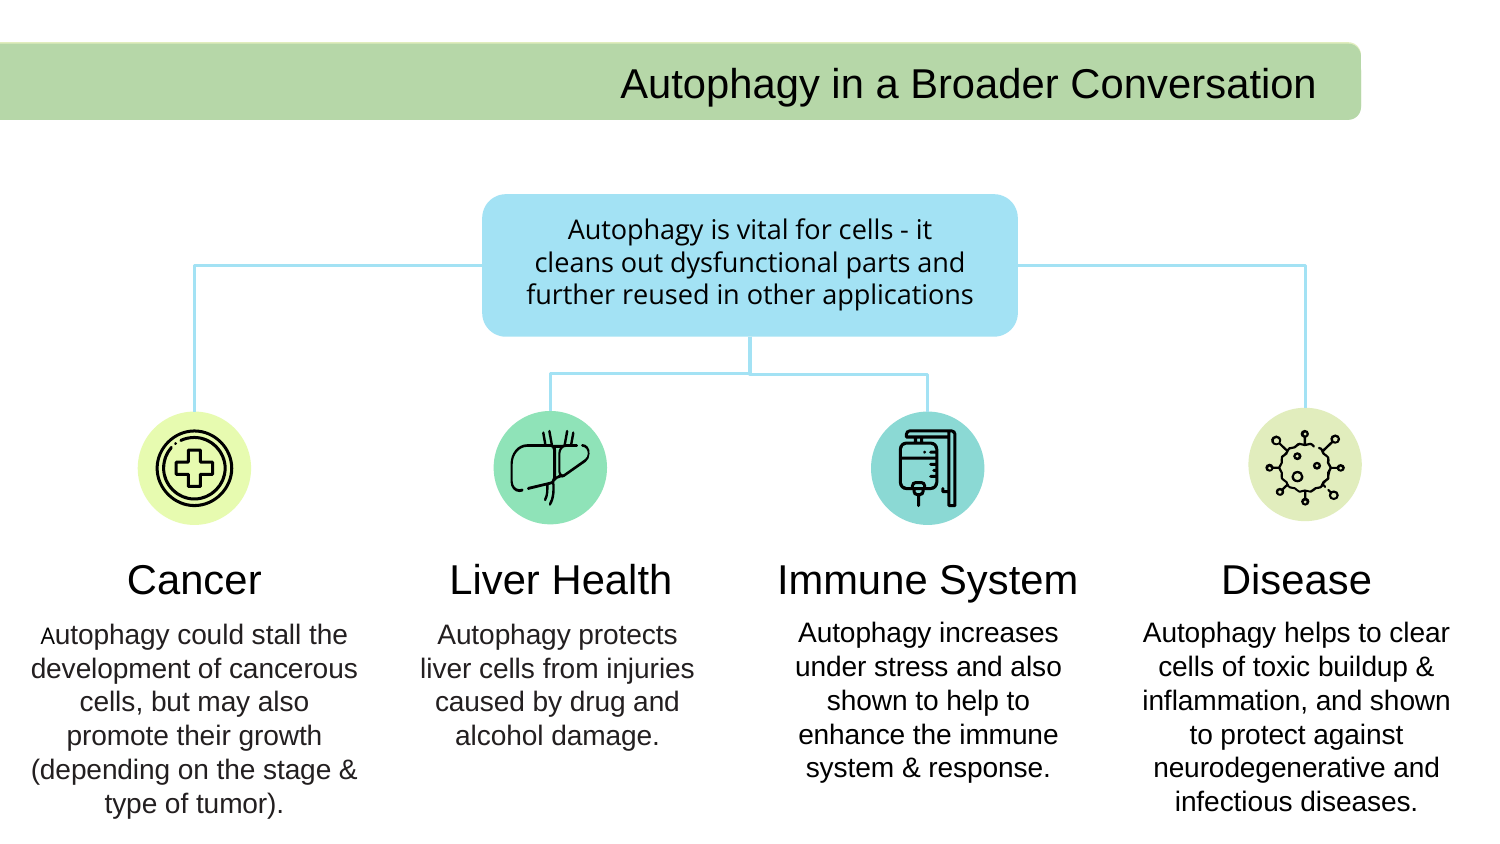

Autophagy in a Broader Conversation

Autophagy is vital for cells - it cleans out dysfunctional parts and further reused in other applications

# Cancer
Liver Health
Immune System
Disease
Autophagy increases under stress and also shown to help to enhance the immune system & response.
Autophagy helps to clear cells of toxic buildup & inflammation, and shown to protect against neurodegenerative and infectious diseases.
Autophagy could stall the development of cancerous cells, but may also promote their growth (depending on the stage & type of tumor).
Autophagy protects liver cells from injuries caused by drug and alcohol damage.